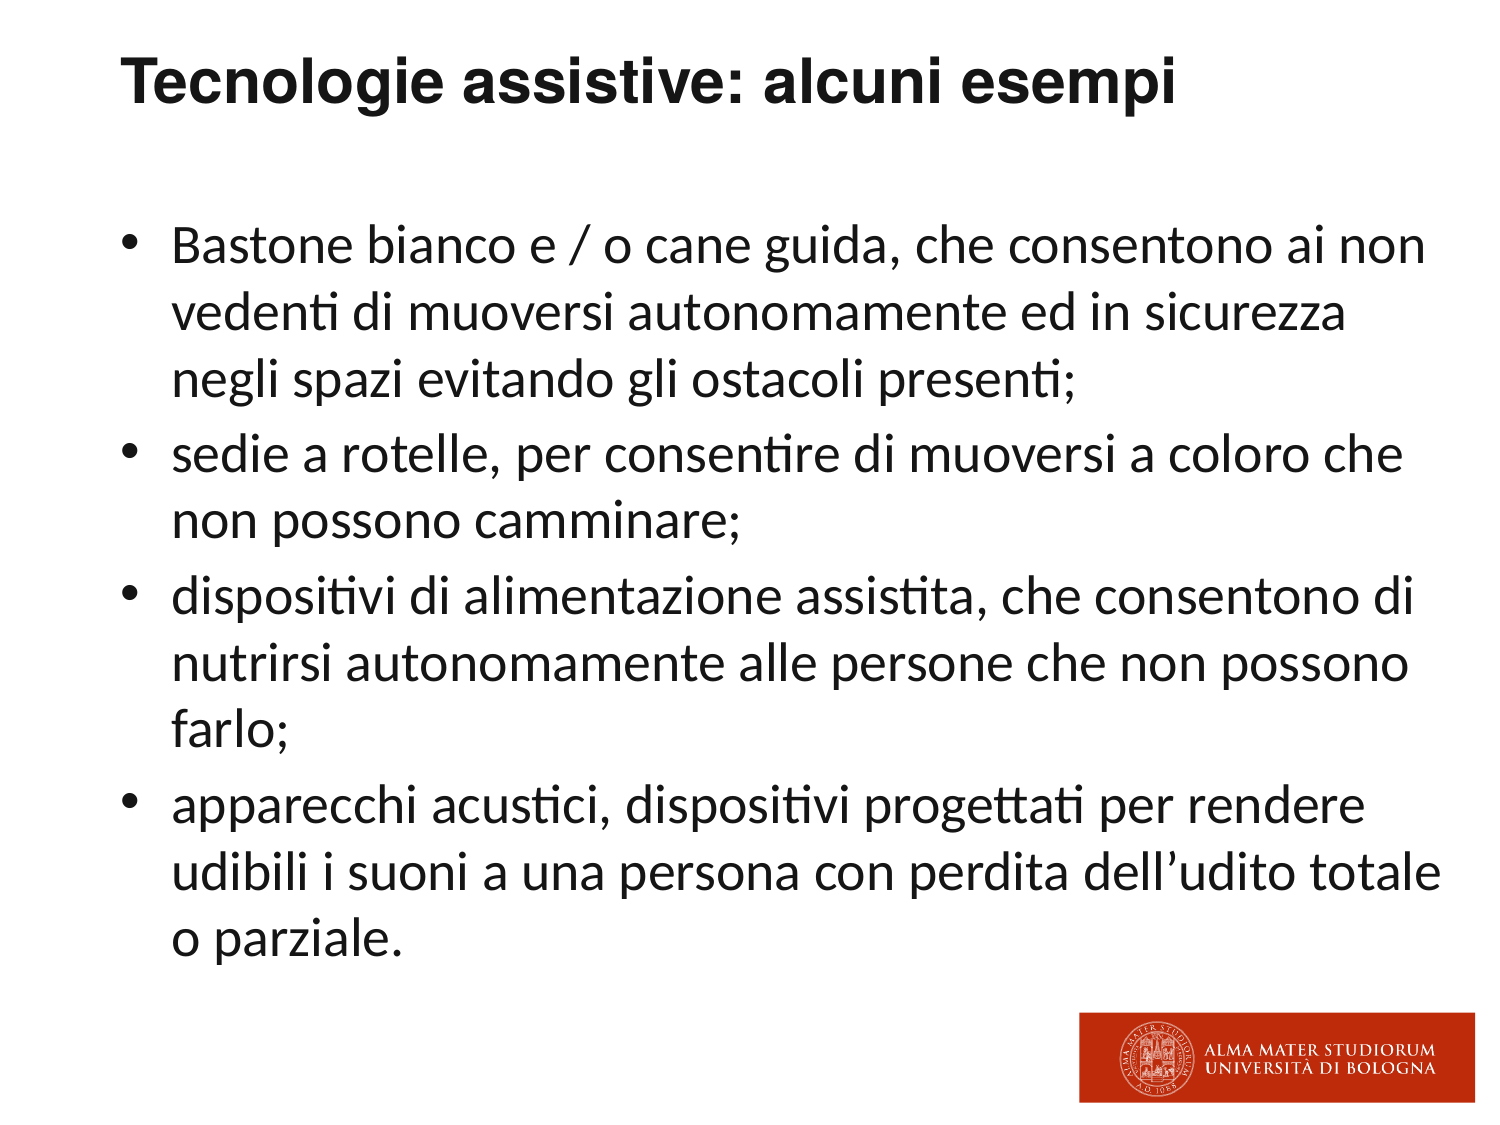

# Tecnologie assistive: alcuni esempi
Bastone bianco e / o cane guida, che consentono ai non vedenti di muoversi autonomamente ed in sicurezza negli spazi evitando gli ostacoli presenti;
sedie a rotelle, per consentire di muoversi a coloro che non possono camminare;
dispositivi di alimentazione assistita, che consentono di nutrirsi autonomamente alle persone che non possono farlo;
apparecchi acustici, dispositivi progettati per rendere udibili i suoni a una persona con perdita dell’udito totale o parziale.